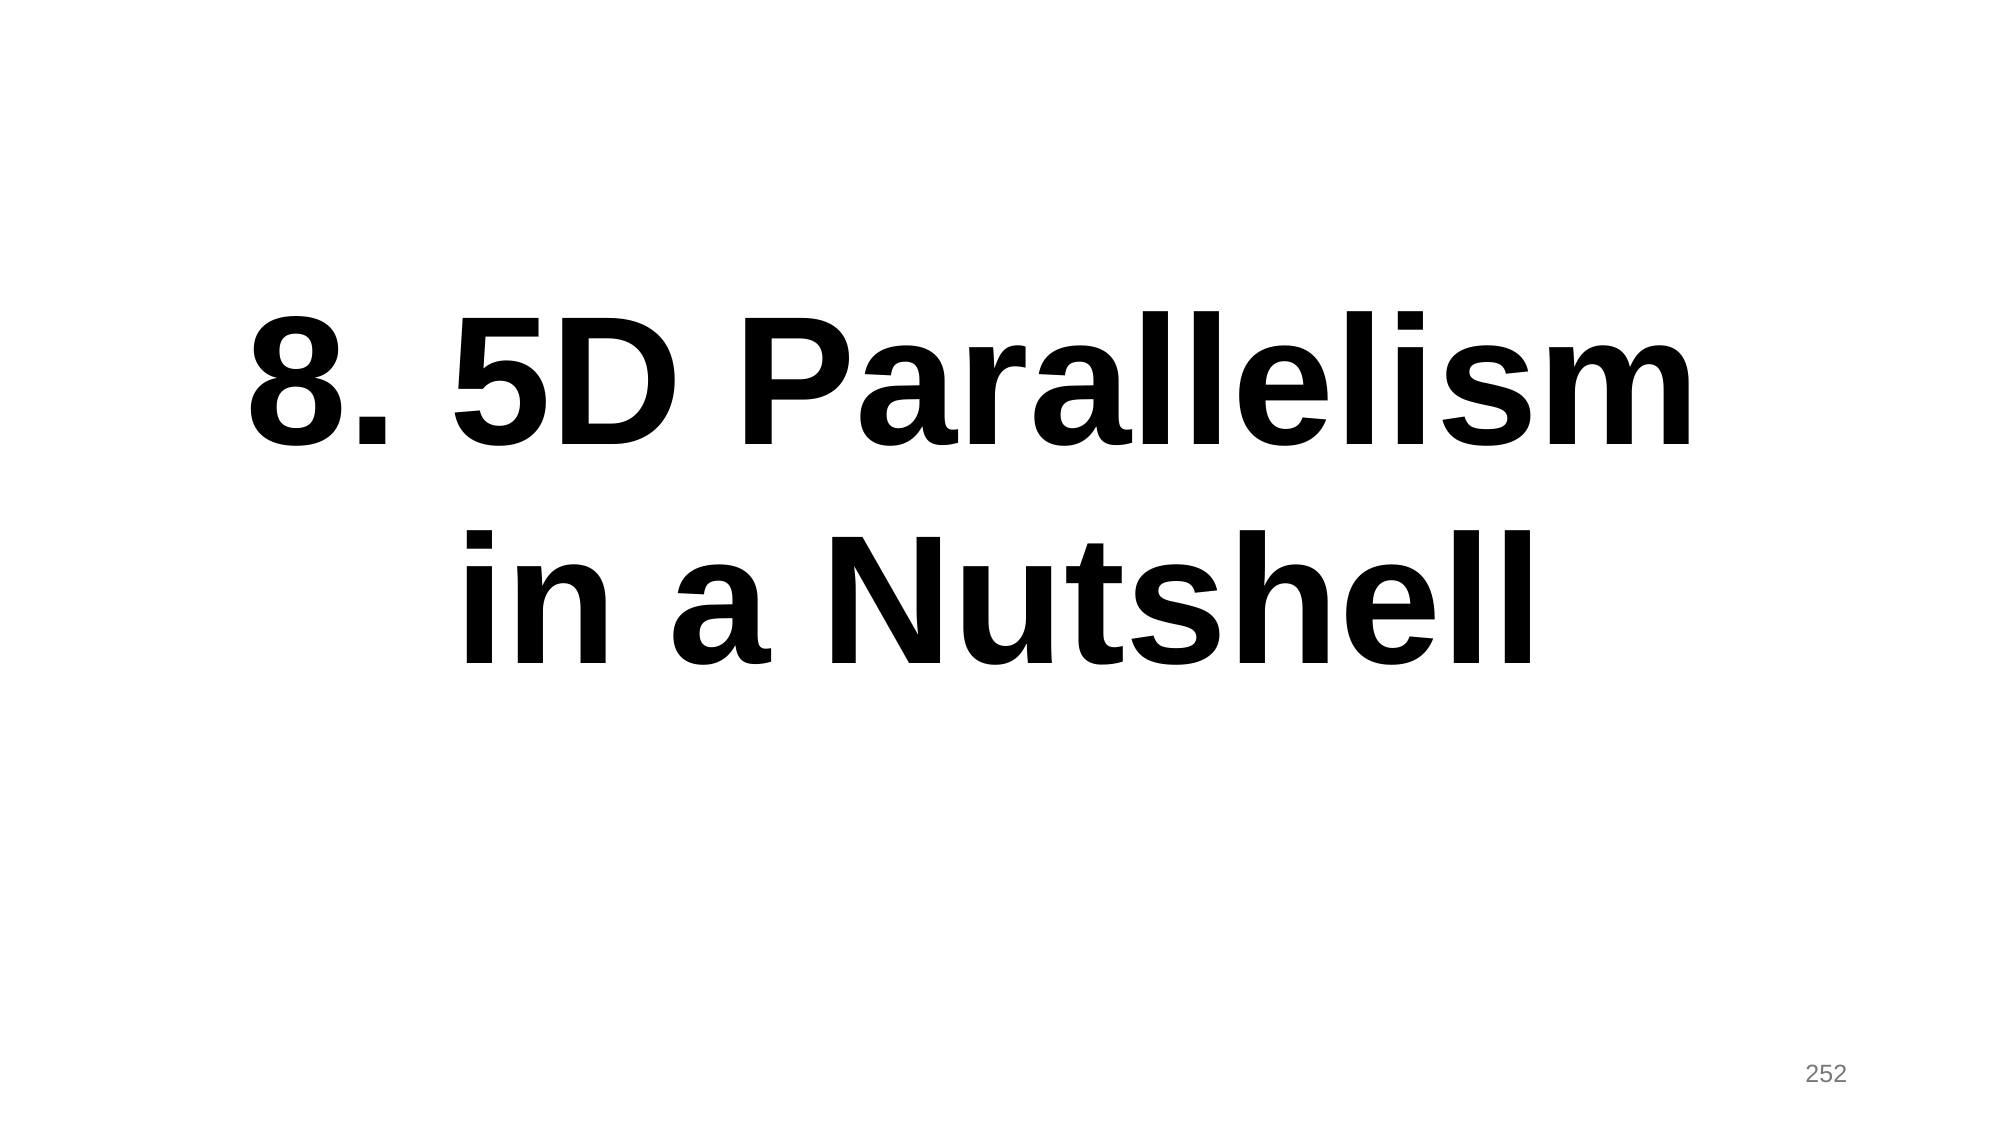

8. 5D Parallelism
in a Nutshell
252